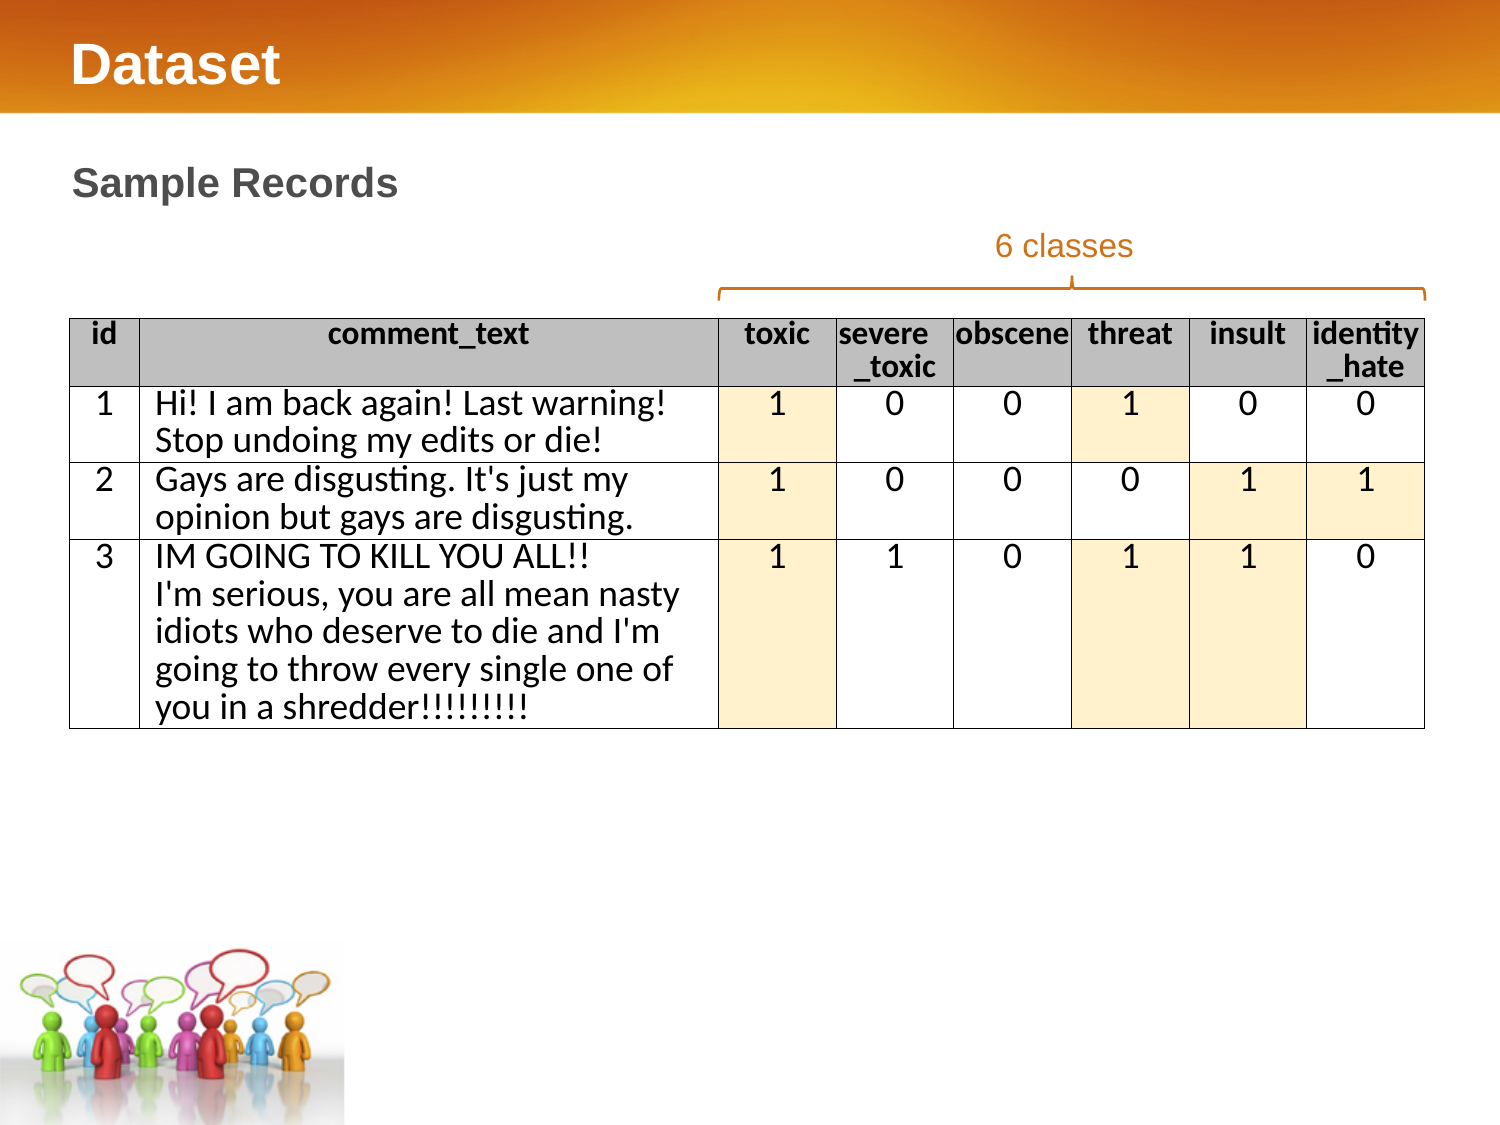

Dataset
Sample Records
6 classes
| id | comment\_text | toxic | severe \_toxic | obscene | threat | insult | identity \_hate |
| --- | --- | --- | --- | --- | --- | --- | --- |
| 1 | Hi! I am back again! Last warning! Stop undoing my edits or die! | 1 | 0 | 0 | 1 | 0 | 0 |
| 2 | Gays are disgusting. It's just my opinion but gays are disgusting. | 1 | 0 | 0 | 0 | 1 | 1 |
| 3 | IM GOING TO KILL YOU ALL!! I'm serious, you are all mean nasty idiots who deserve to die and I'm going to throw every single one of you in a shredder!!!!!!!!! | 1 | 1 | 0 | 1 | 1 | 0 |